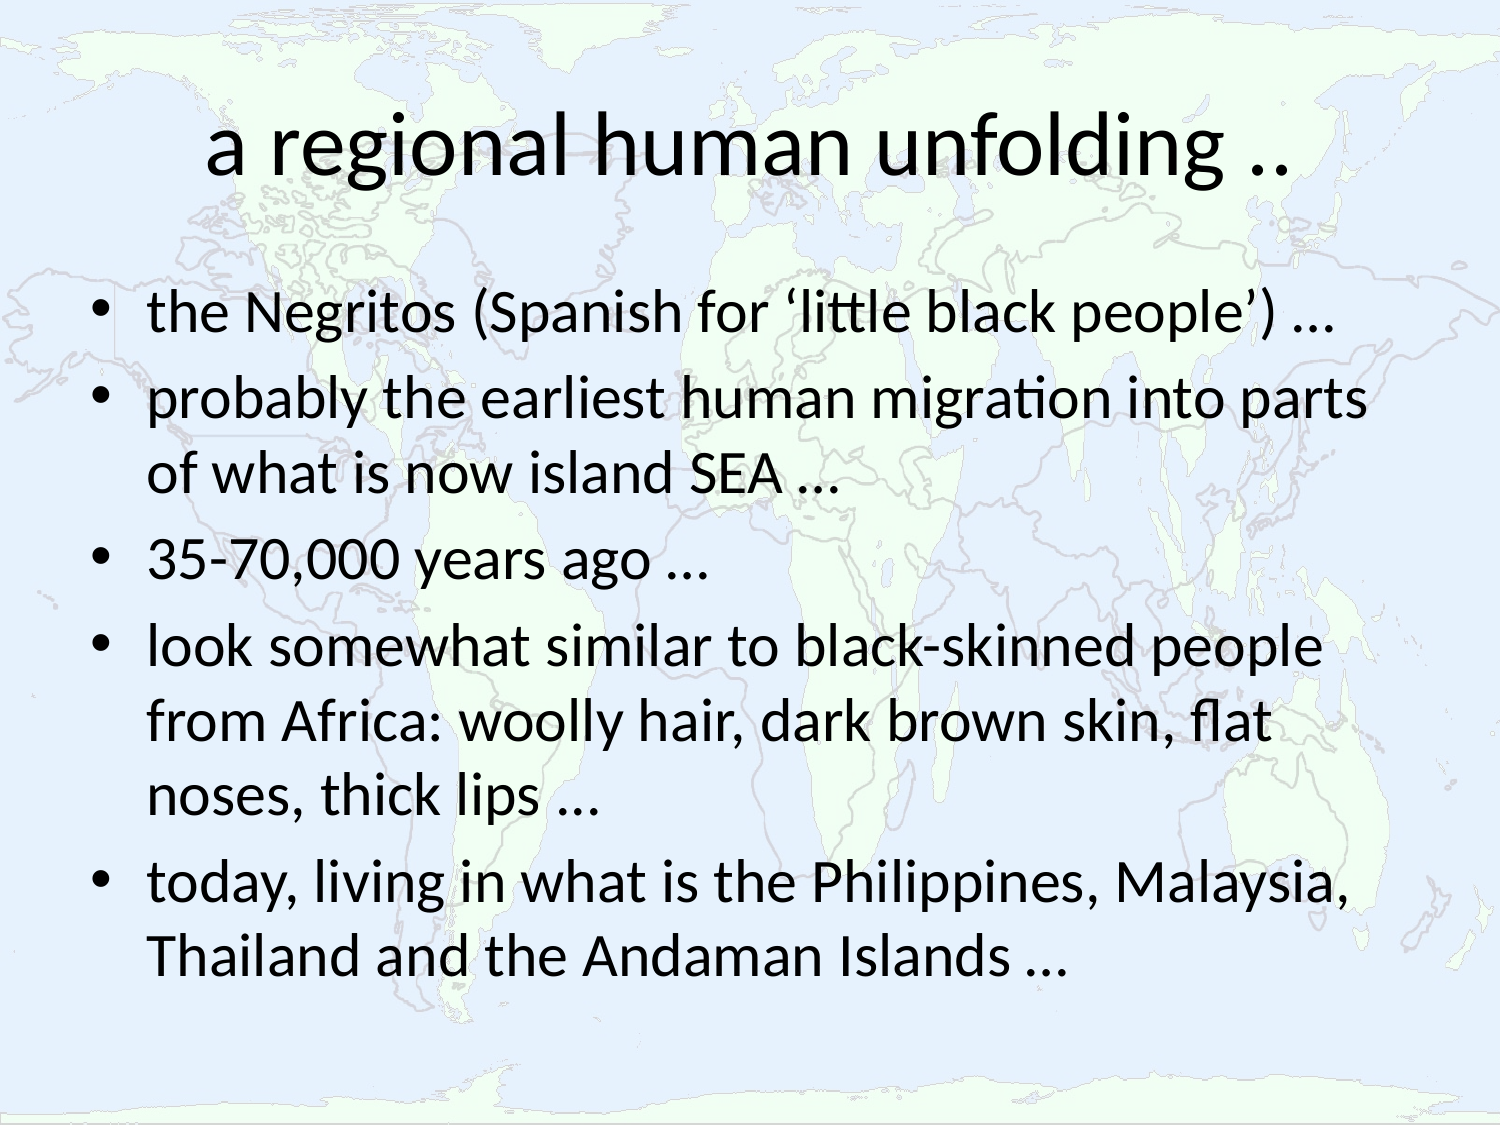

# a regional human unfolding ..
the Negritos (Spanish for ‘little black people’) …
probably the earliest human migration into parts of what is now island SEA …
35-70,000 years ago …
look somewhat similar to black-skinned people from Africa: woolly hair, dark brown skin, flat noses, thick lips ...
today, living in what is the Philippines, Malaysia, Thailand and the Andaman Islands …